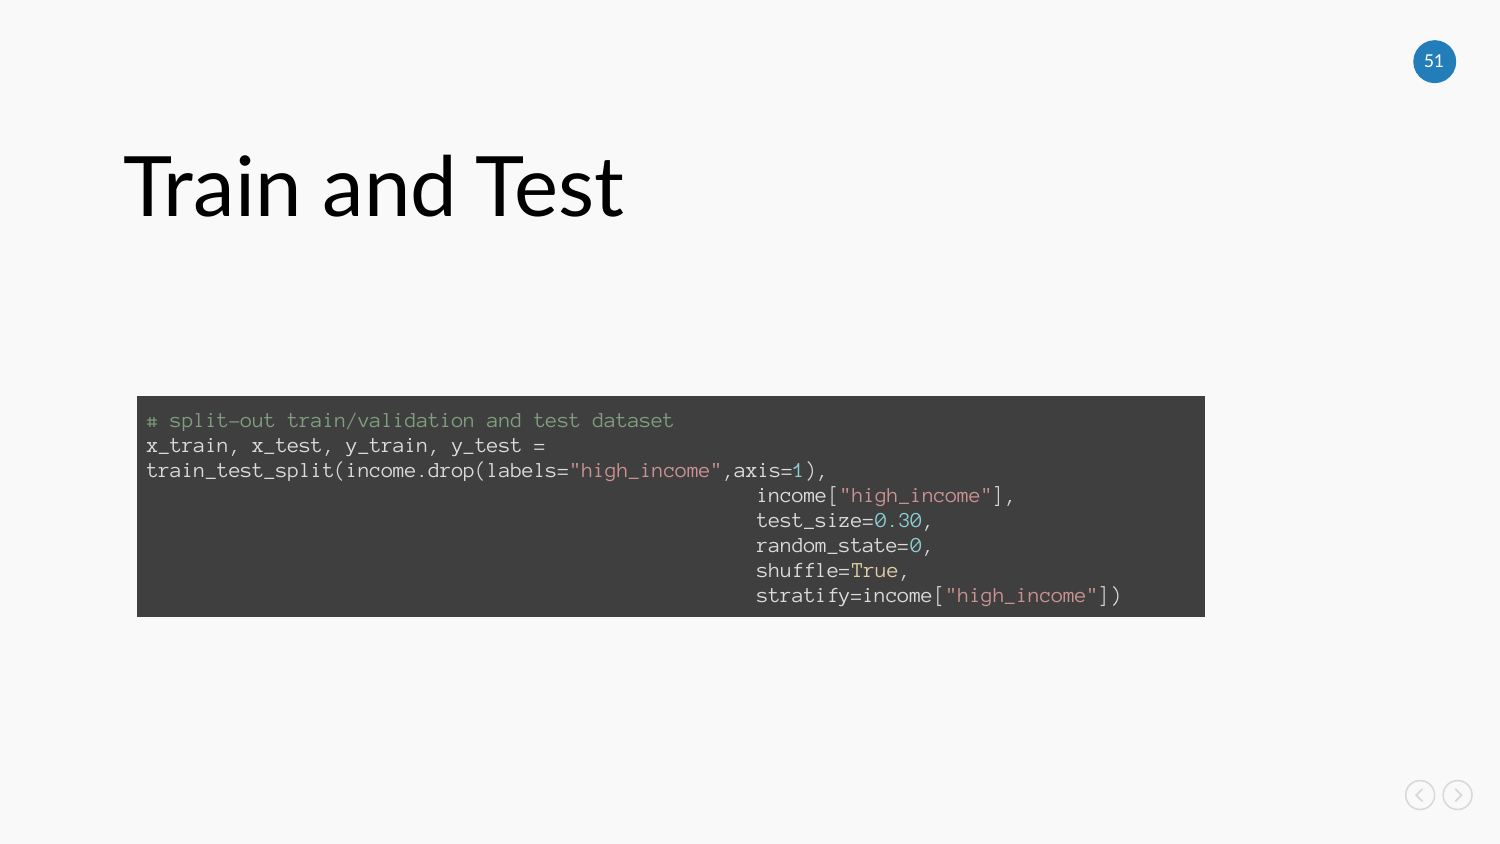

Train and Test
| # split-out train/validation and test dataset x\_train, x\_test, y\_train, y\_test = train\_test\_split(income.drop(labels="high\_income",axis=1), income["high\_income"], test\_size=0.30, random\_state=0, shuffle=True, stratify=income["high\_income"]) |
| --- |